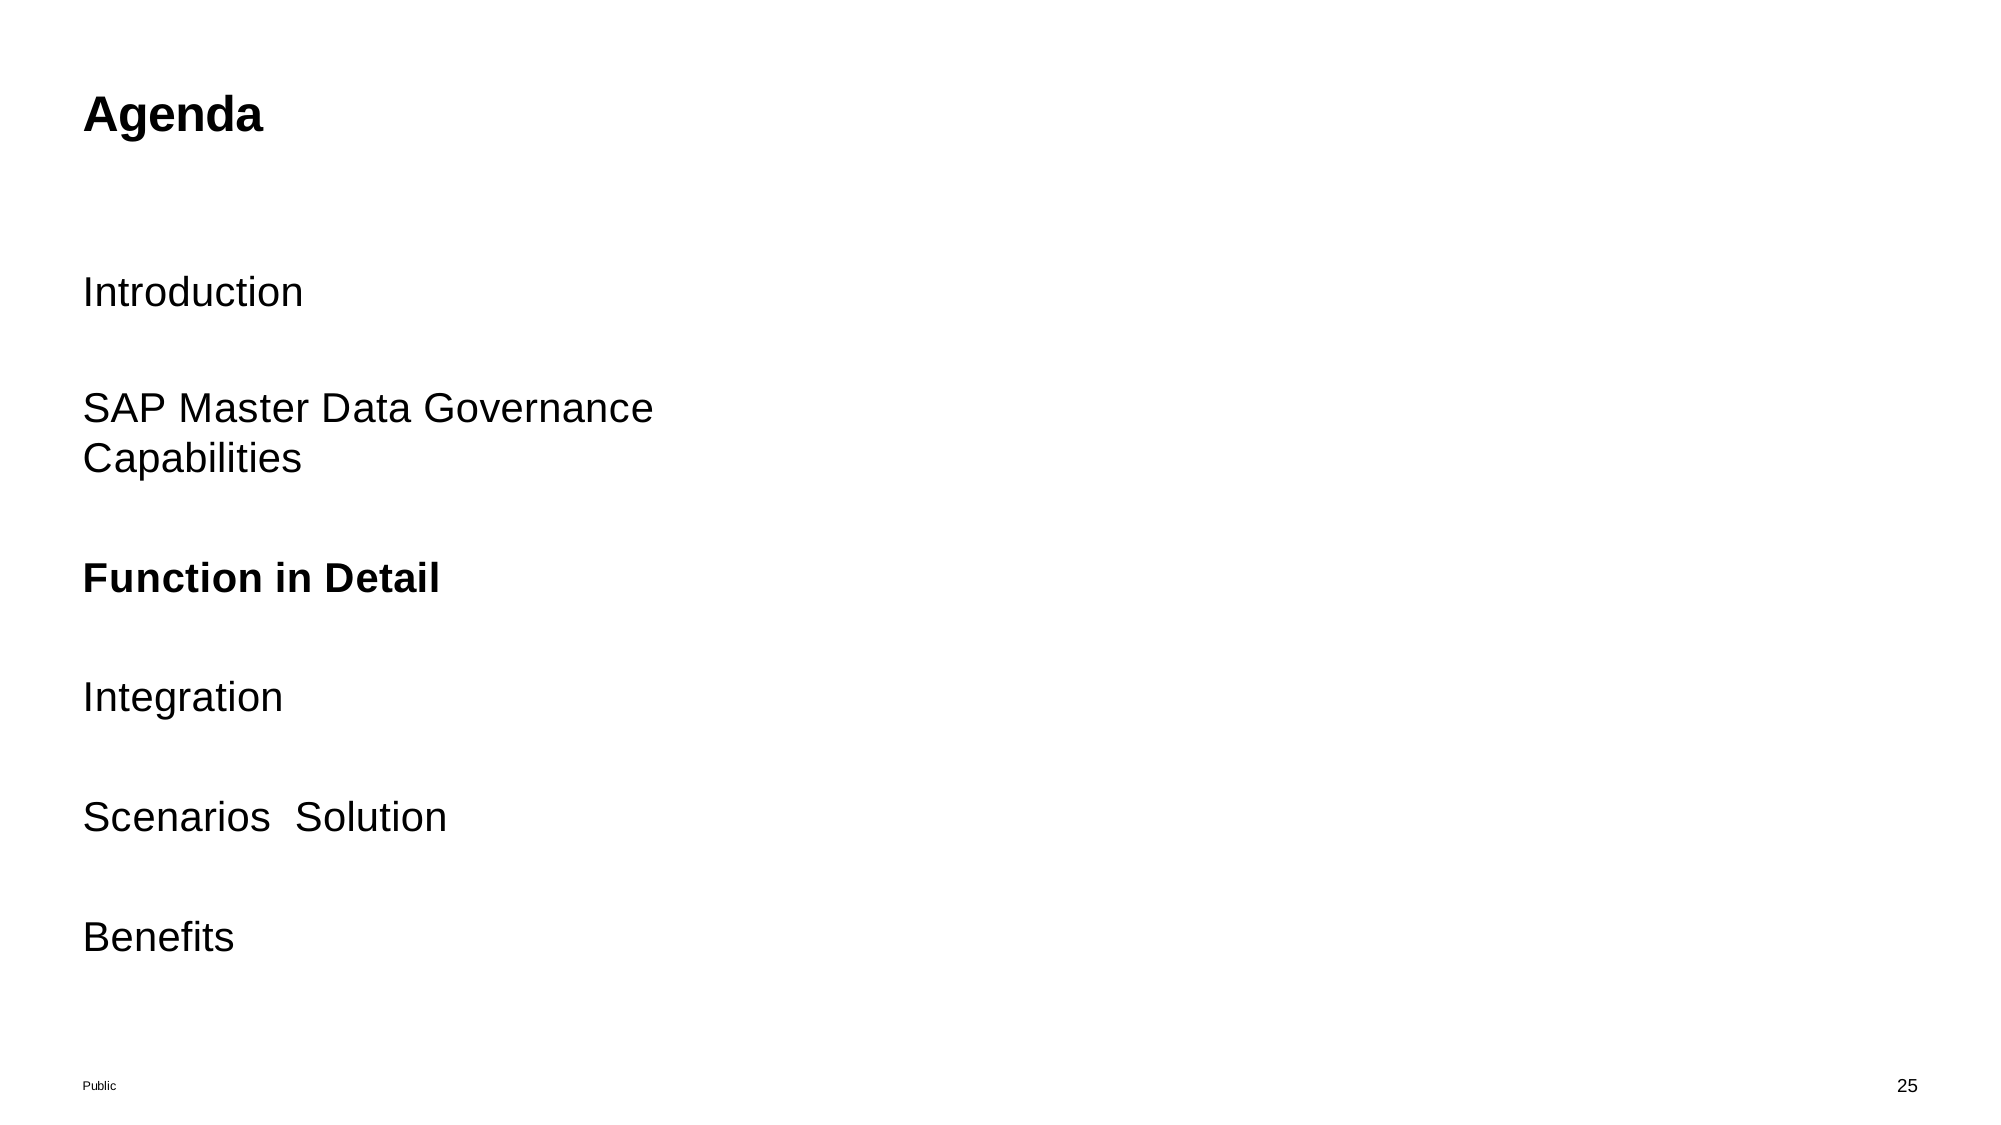

# Agenda
Introduction

SAP Master Data Governance Capabilities
Function in Detail  Integration Scenarios  Solution Benefits
25
Public